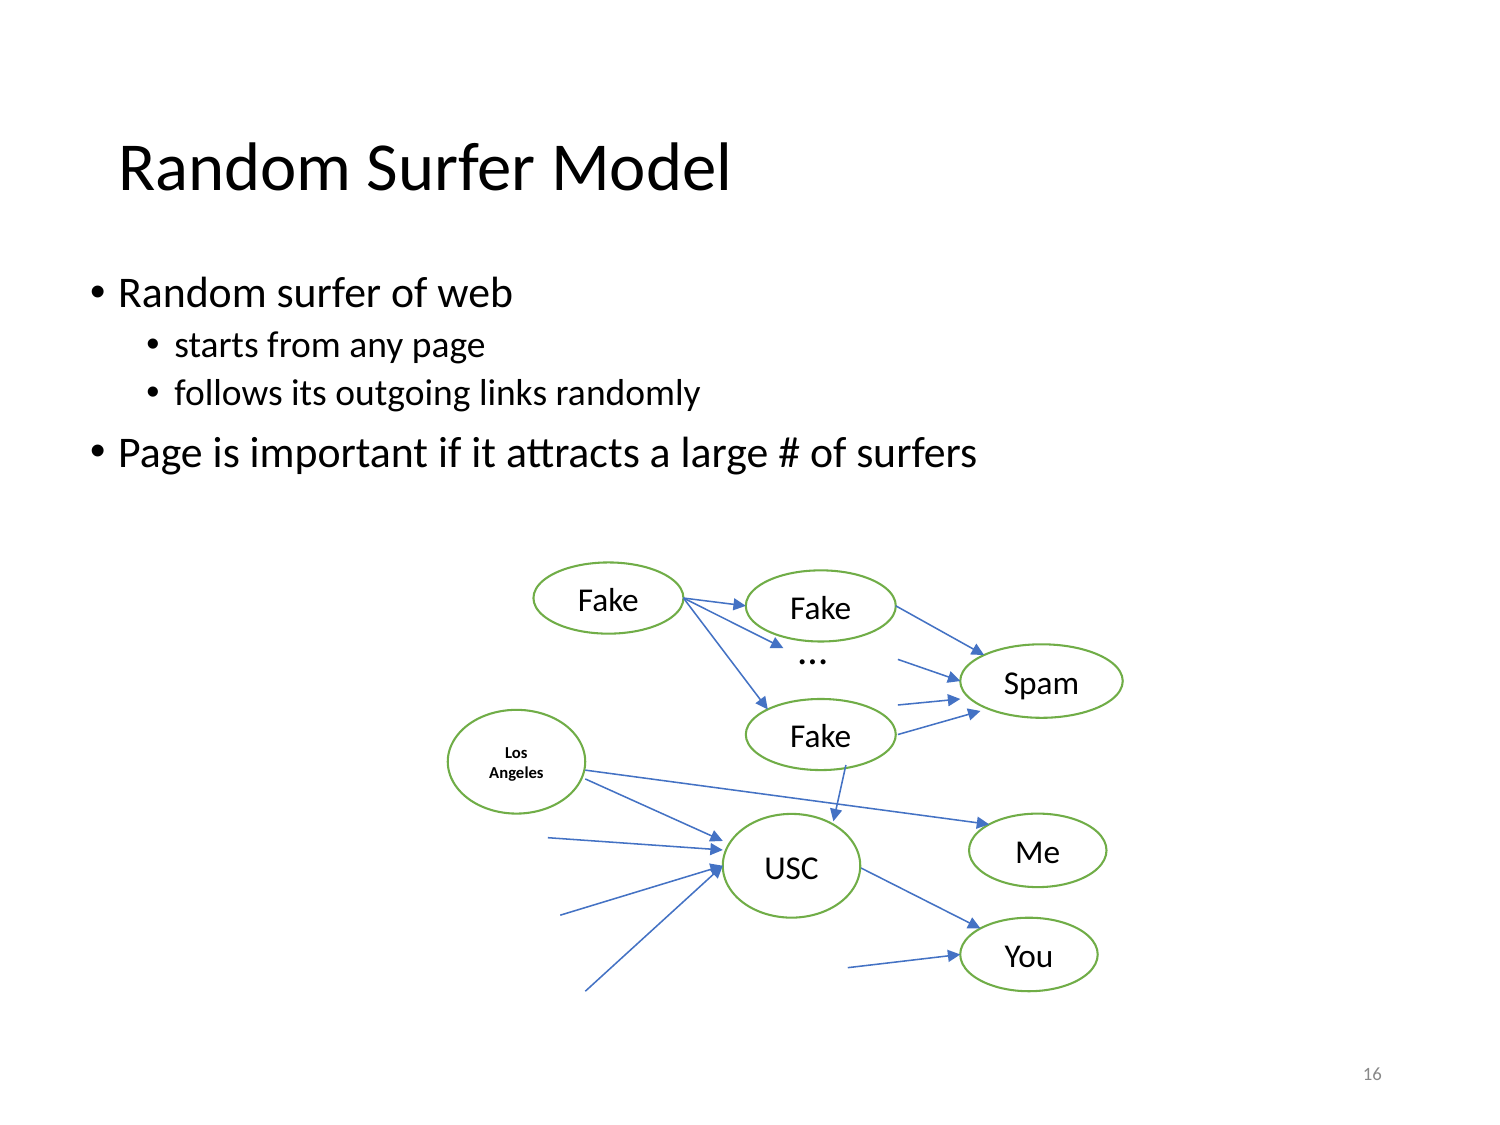

# Random Surfer Model
Random surfer of web
starts from any page
follows its outgoing links randomly
Page is important if it attracts a large # of surfers
Fake
Fake
…
Spam
Fake
Los Angeles
Me
USC
You
16